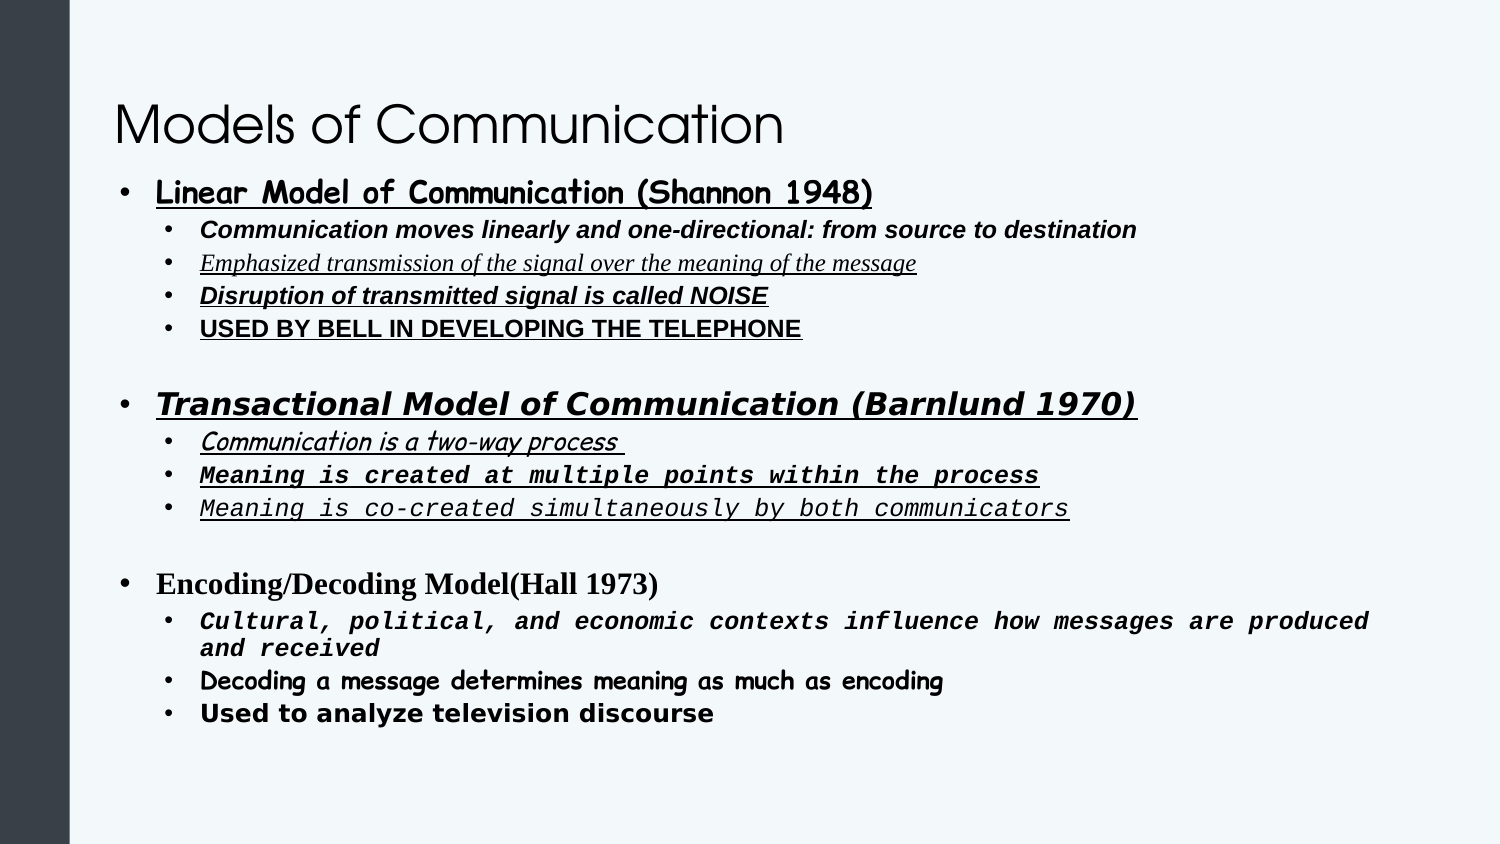

# Models of Communication
Linear Model of Communication (Shannon 1948)
Communication moves linearly and one-directional: from source to destination
Emphasized transmission of the signal over the meaning of the message
Disruption of transmitted signal is called NOISE
USED BY BELL IN DEVELOPING THE TELEPHONE

Transactional Model of Communication (Barnlund 1970)
Communication is a two-way process
Meaning is created at multiple points within the process
Meaning is co-created simultaneously by both communicators

Encoding/Decoding Model(Hall 1973)
Cultural, political, and economic contexts influence how messages are produced and received
Decoding a message determines meaning as much as encoding
Used to analyze television discourse